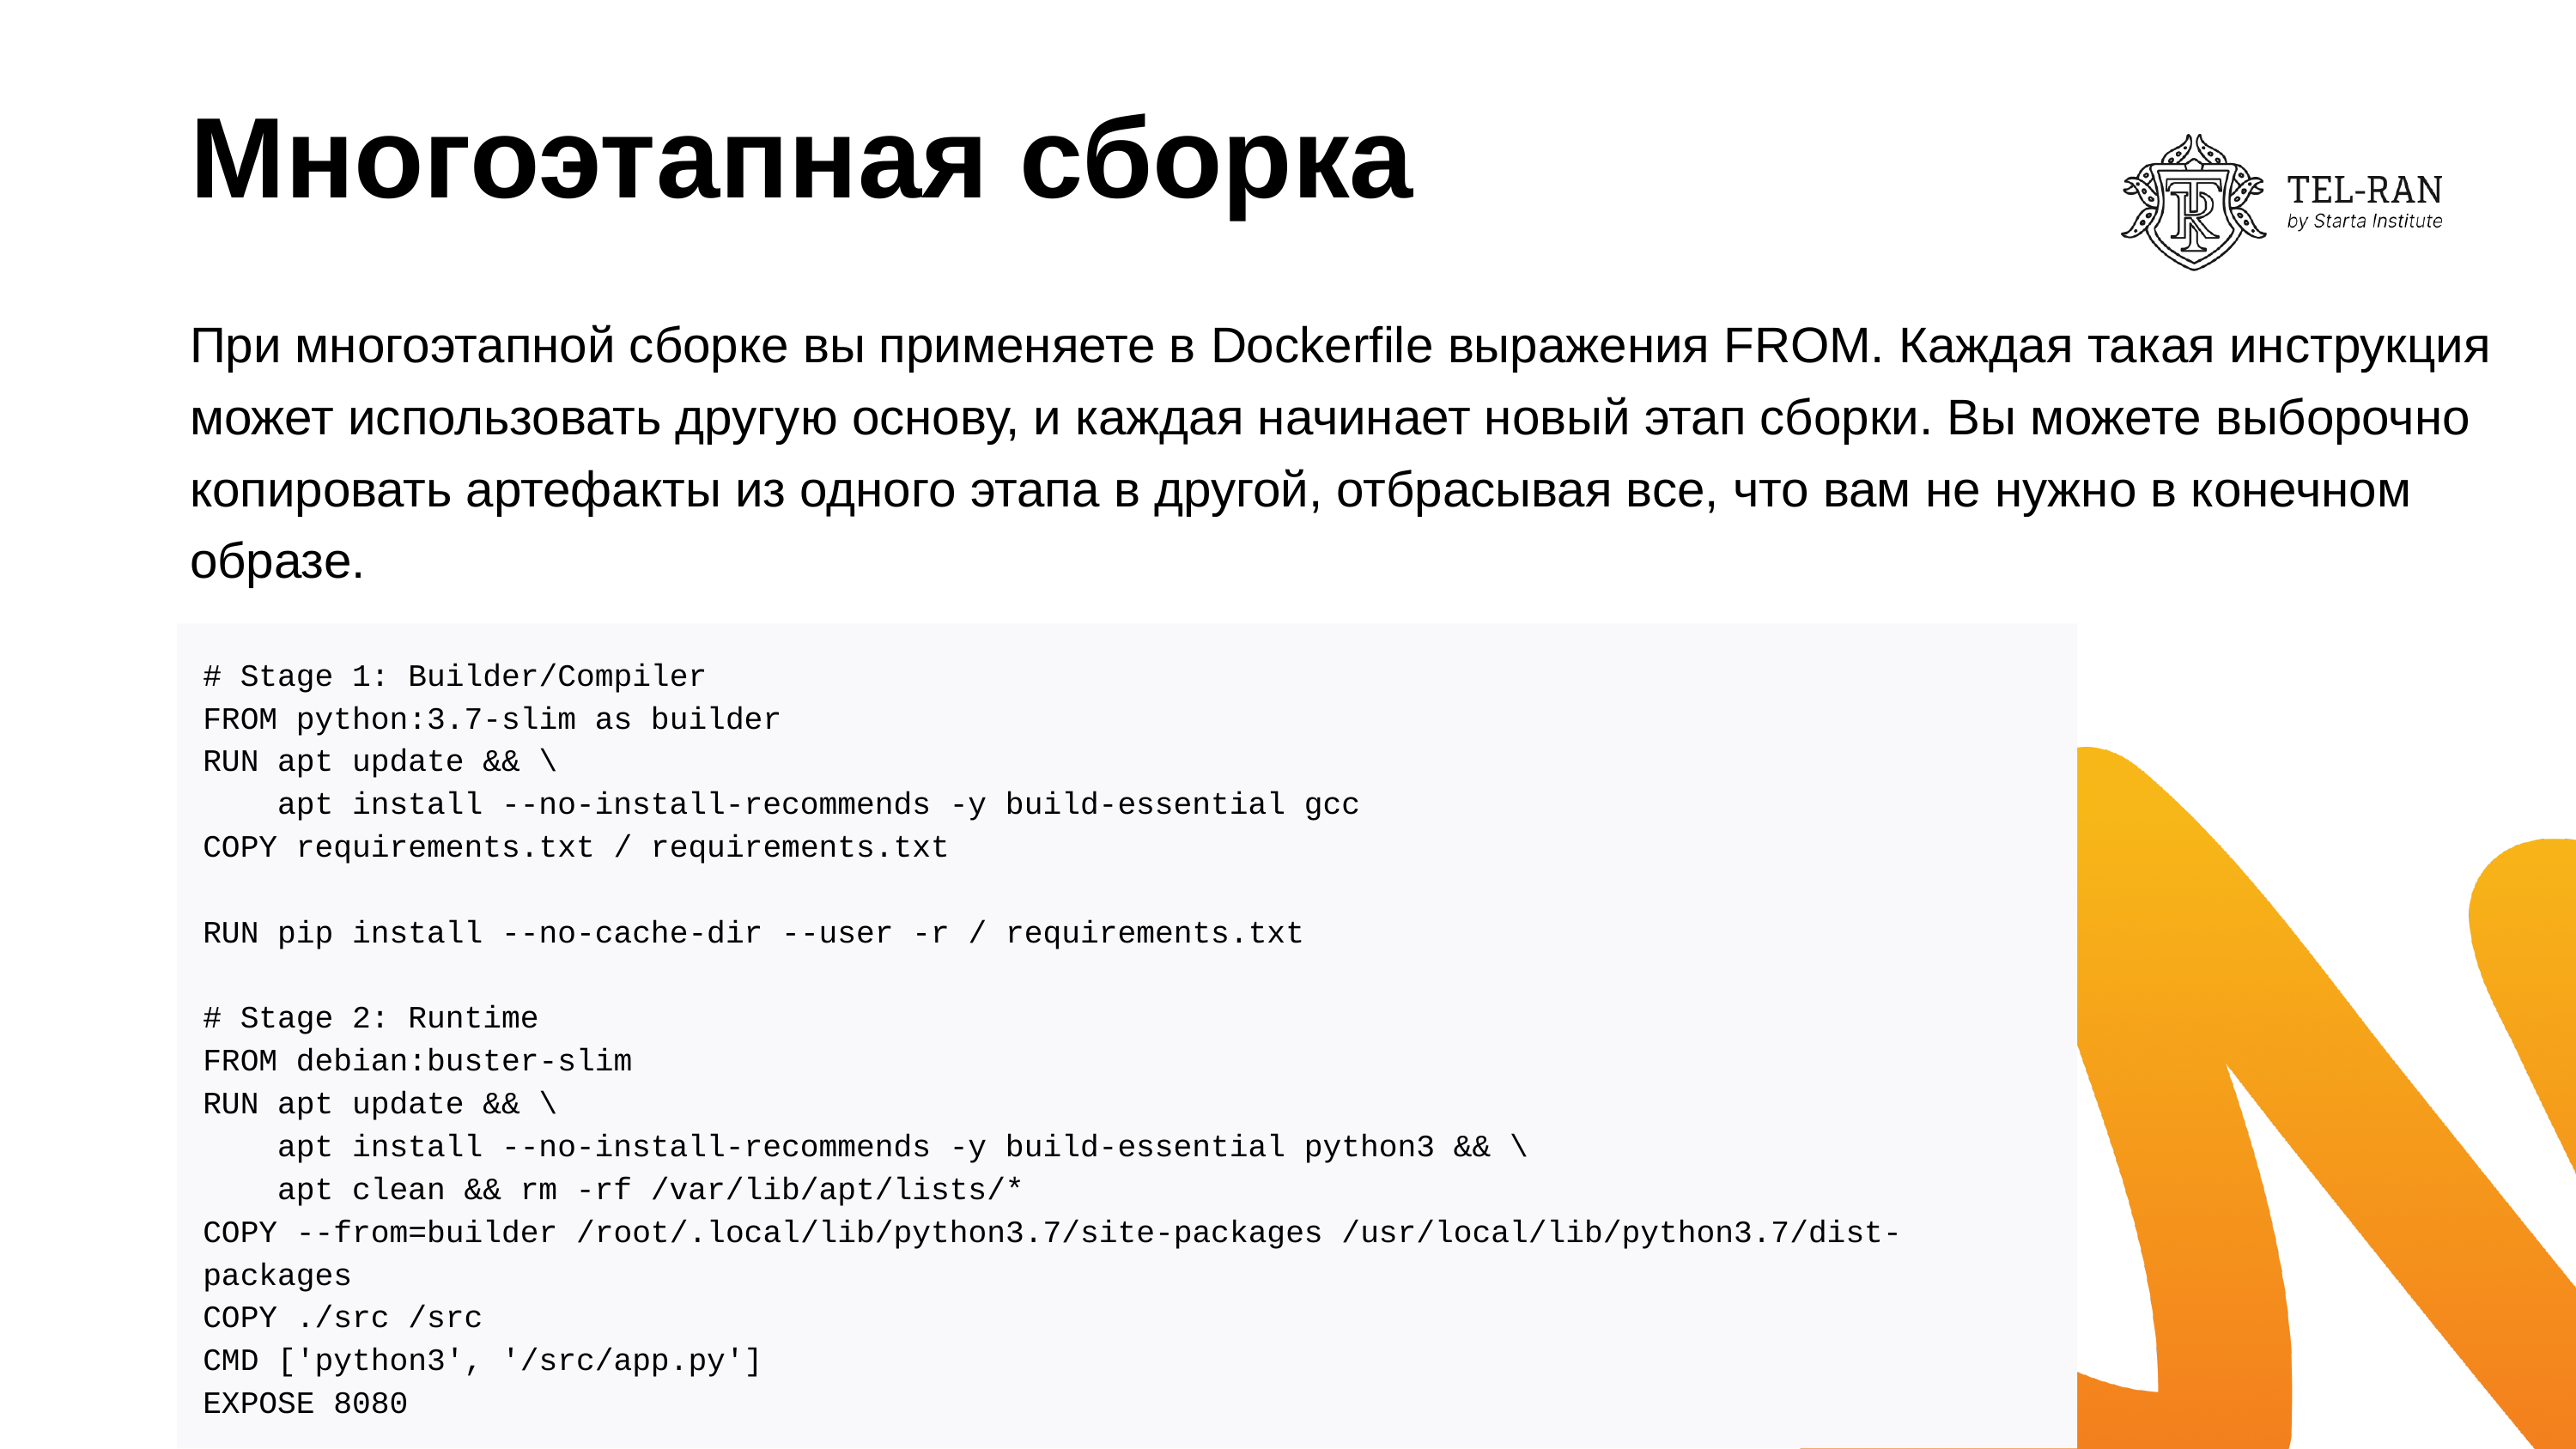

# Многоэтапная сборка
При многоэтапной сборке вы применяете в Dockerfile выражения FROM. Каждая такая инструкция может использовать другую основу, и каждая начинает новый этап сборки. Вы можете выборочно копировать артефакты из одного этапа в другой, отбрасывая все, что вам не нужно в конечном образе.
# Stage 1: Builder/Compiler
FROM python:3.7-slim as builder
RUN apt update && \
    apt install --no-install-recommends -y build-essential gcc
COPY requirements.txt / requirements.txt

RUN pip install --no-cache-dir --user -r / requirements.txt

# Stage 2: Runtime
FROM debian:buster-slim
RUN apt update && \
    apt install --no-install-recommends -y build-essential python3 && \
    apt clean && rm -rf /var/lib/apt/lists/*
COPY --from=builder /root/.local/lib/python3.7/site-packages /usr/local/lib/python3.7/dist-packages
COPY ./src /src
CMD ['python3', '/src/app.py']
EXPOSE 8080